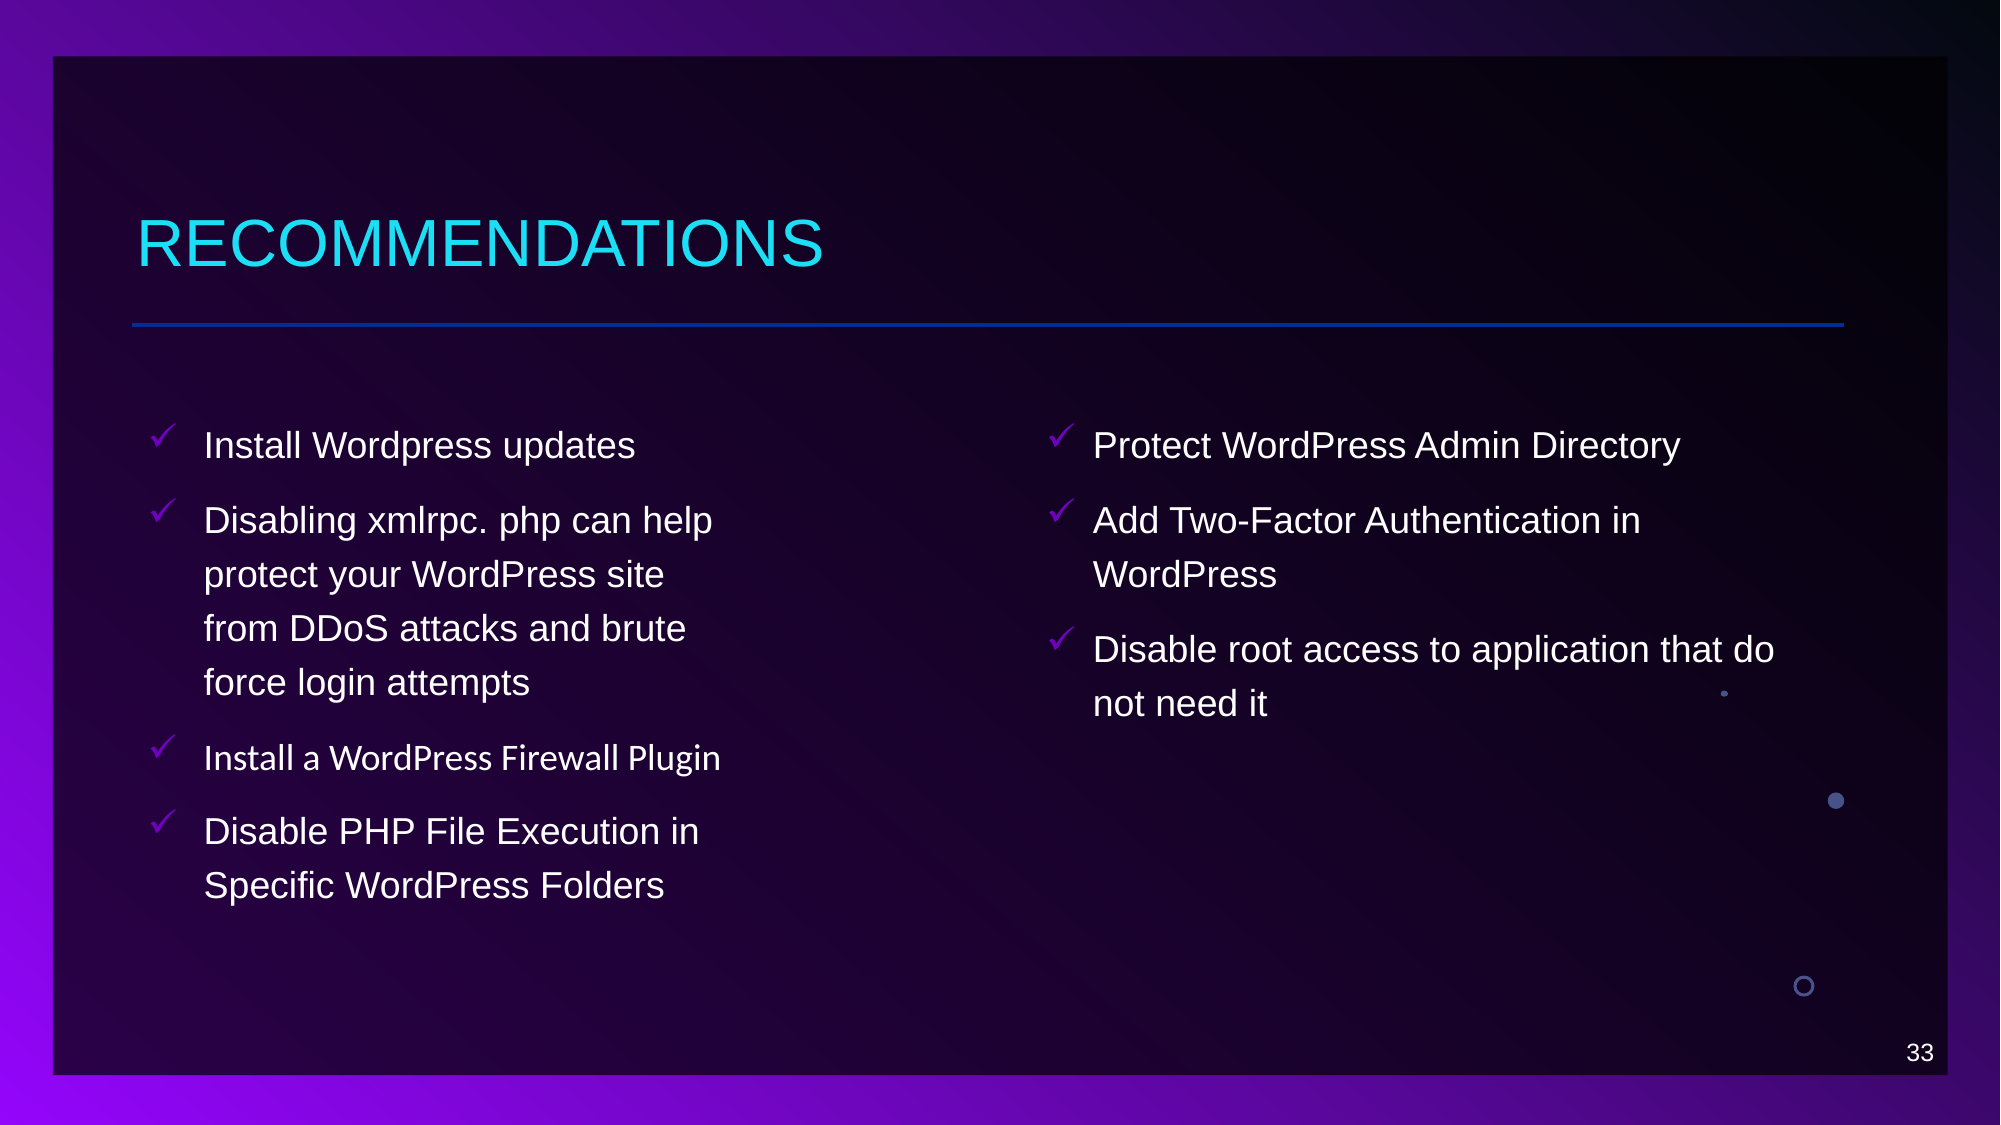

# Recommendations
Install Wordpress updates
Disabling xmlrpc. php can help protect your WordPress site from DDoS attacks and brute force login attempts
Install a WordPress Firewall Plugin
Disable PHP File Execution in Specific WordPress Folders
Protect WordPress Admin Directory
Add Two-Factor Authentication in WordPress
Disable root access to application that do not need it
33